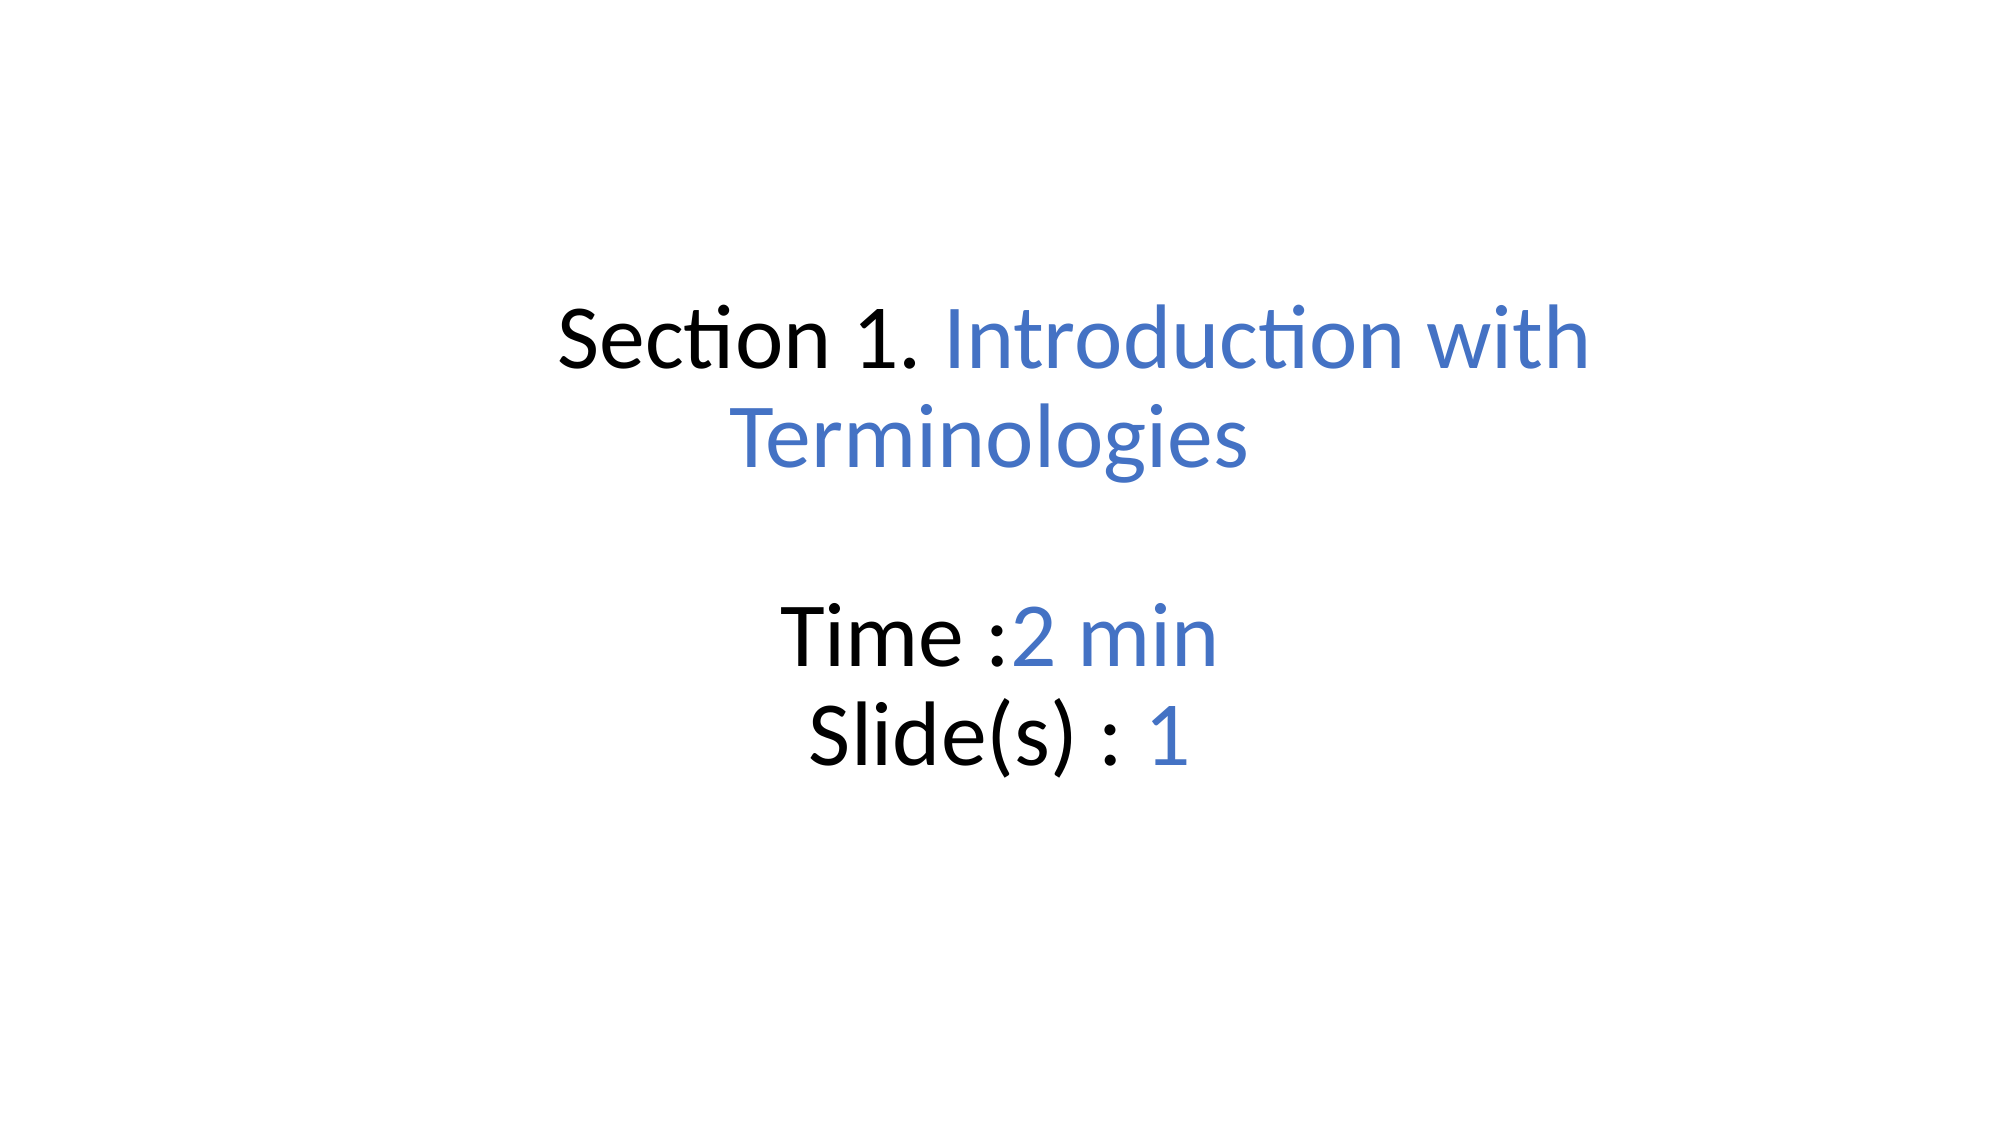

# Section 1. Introduction with Terminologies Time :2 min Slide(s) : 1